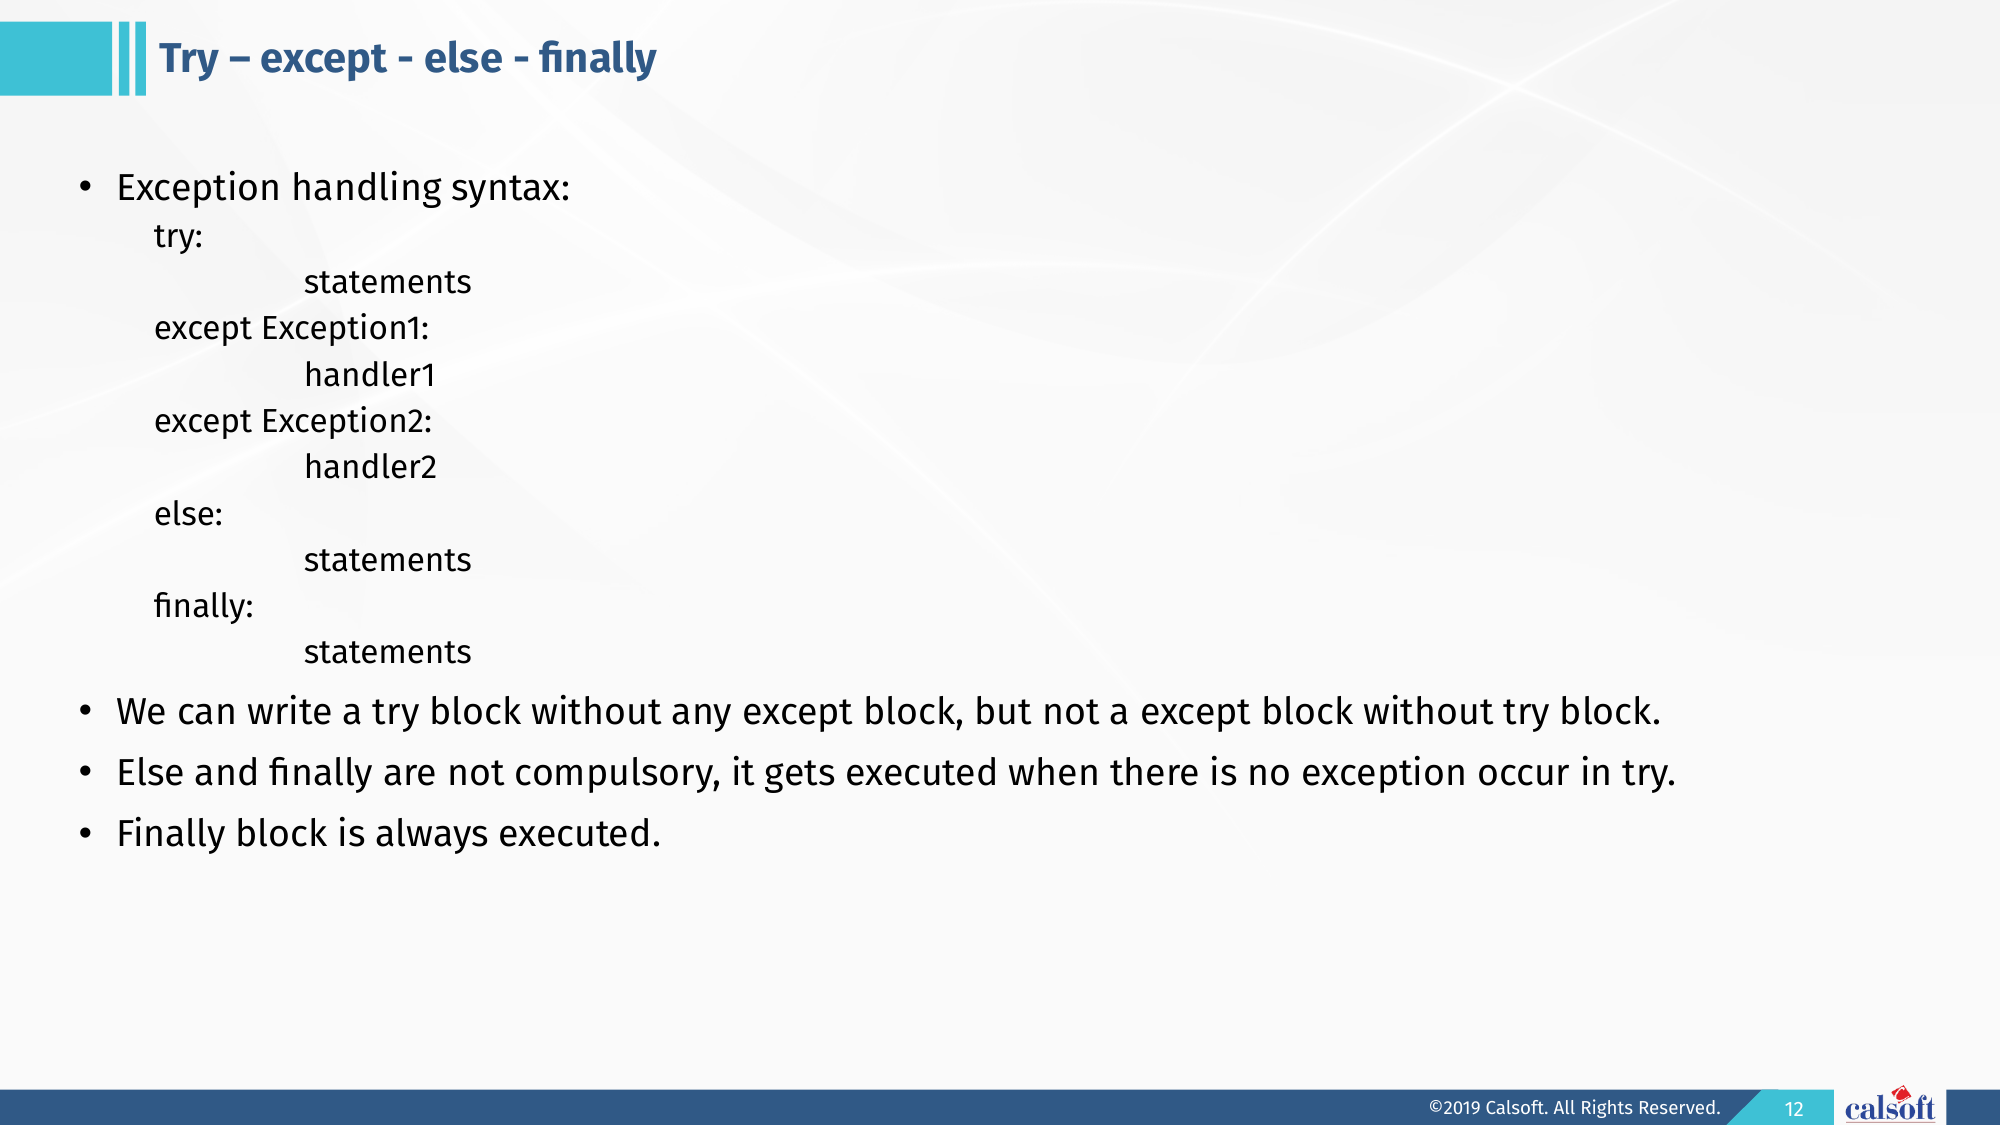

Try – except - else - finally
Exception handling syntax:
try:
	statements
except Exception1:
	handler1
except Exception2:
	handler2
else:
	statements
finally:
	statements
We can write a try block without any except block, but not a except block without try block.
Else and finally are not compulsory, it gets executed when there is no exception occur in try.
Finally block is always executed.
12